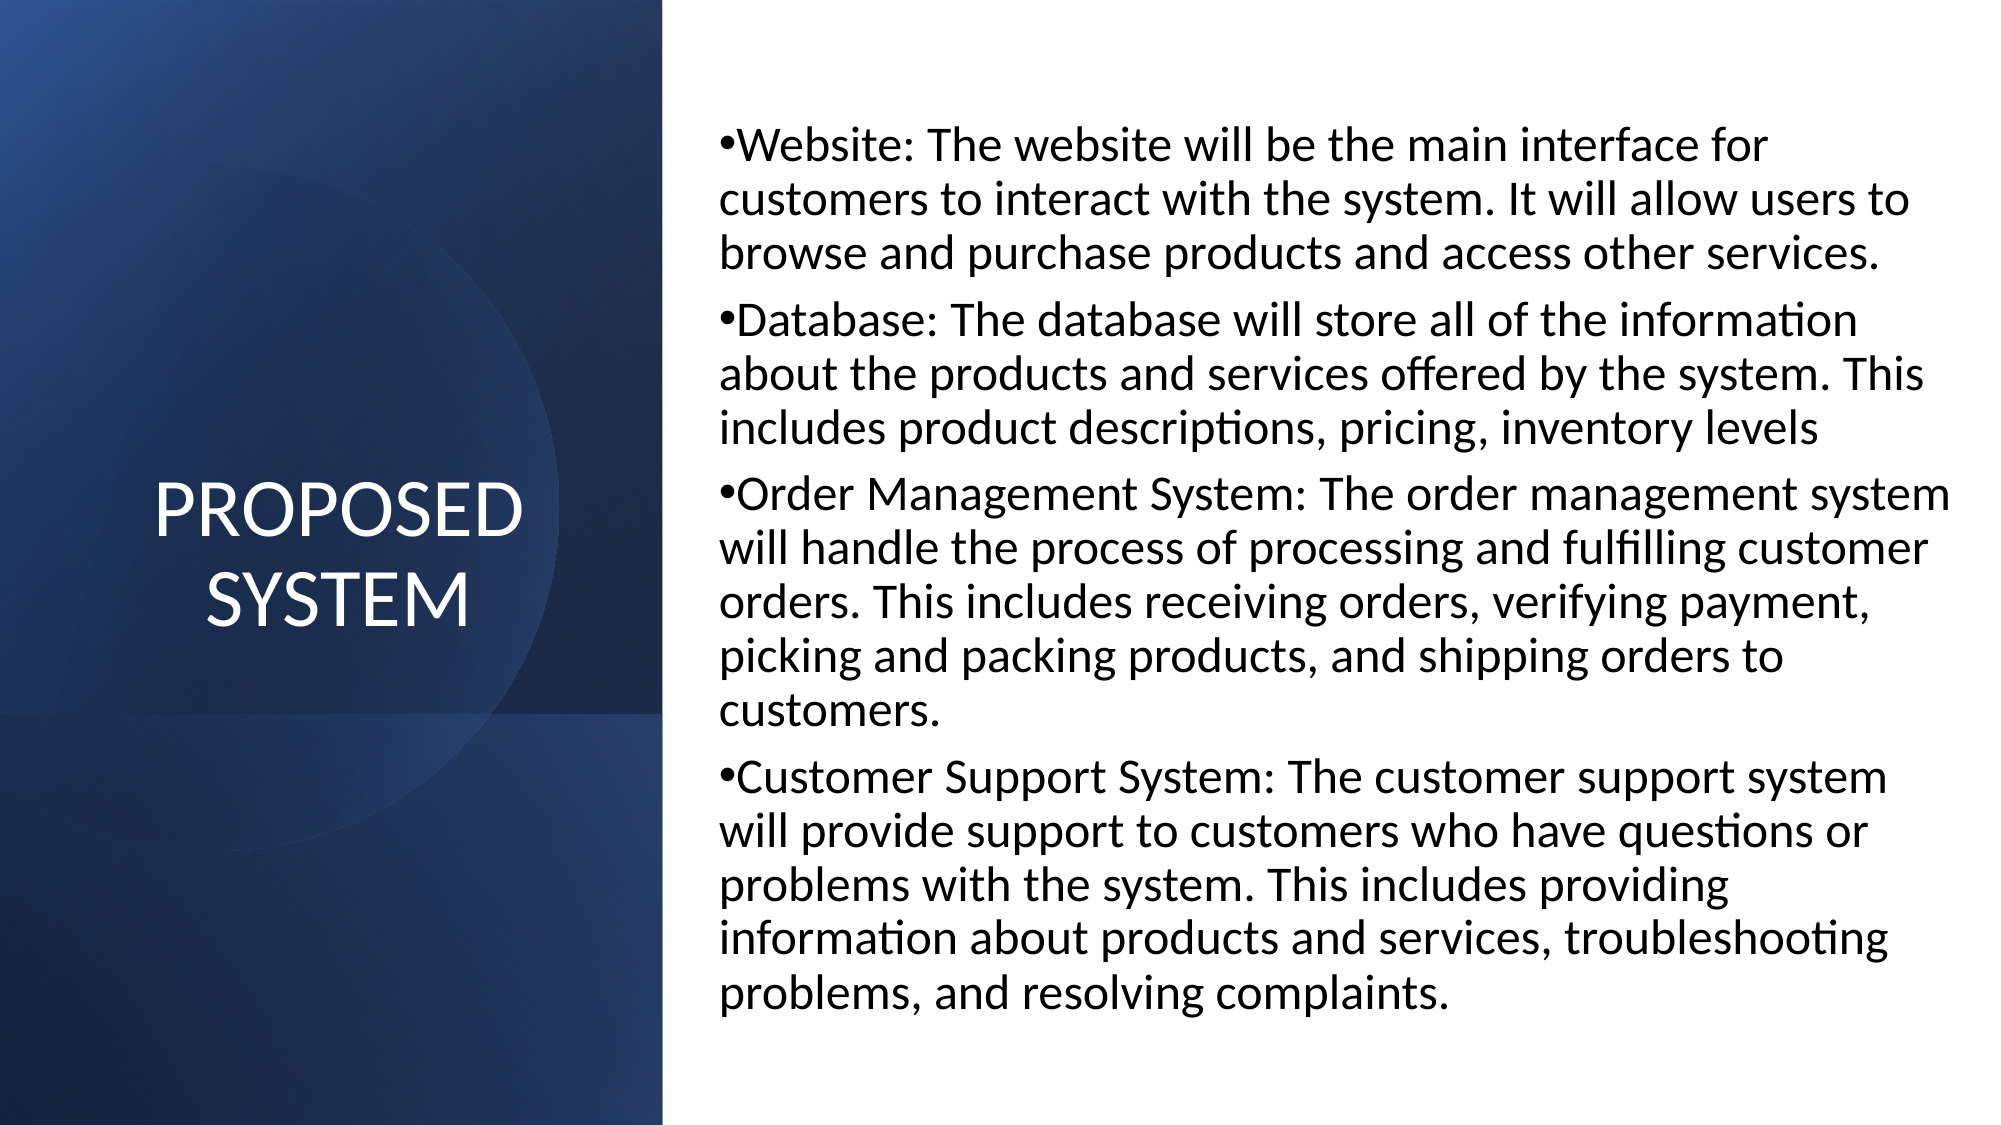

Website: The website will be the main interface for customers to interact with the system. It will allow users to browse and purchase products and access other services.
Database: The database will store all of the information about the products and services offered by the system. This includes product descriptions, pricing, inventory levels
Order Management System: The order management system will handle the process of processing and fulfilling customer orders. This includes receiving orders, verifying payment, picking and packing products, and shipping orders to customers.
Customer Support System: The customer support system will provide support to customers who have questions or problems with the system. This includes providing information about products and services, troubleshooting problems, and resolving complaints.
PROPOSED SYSTEM